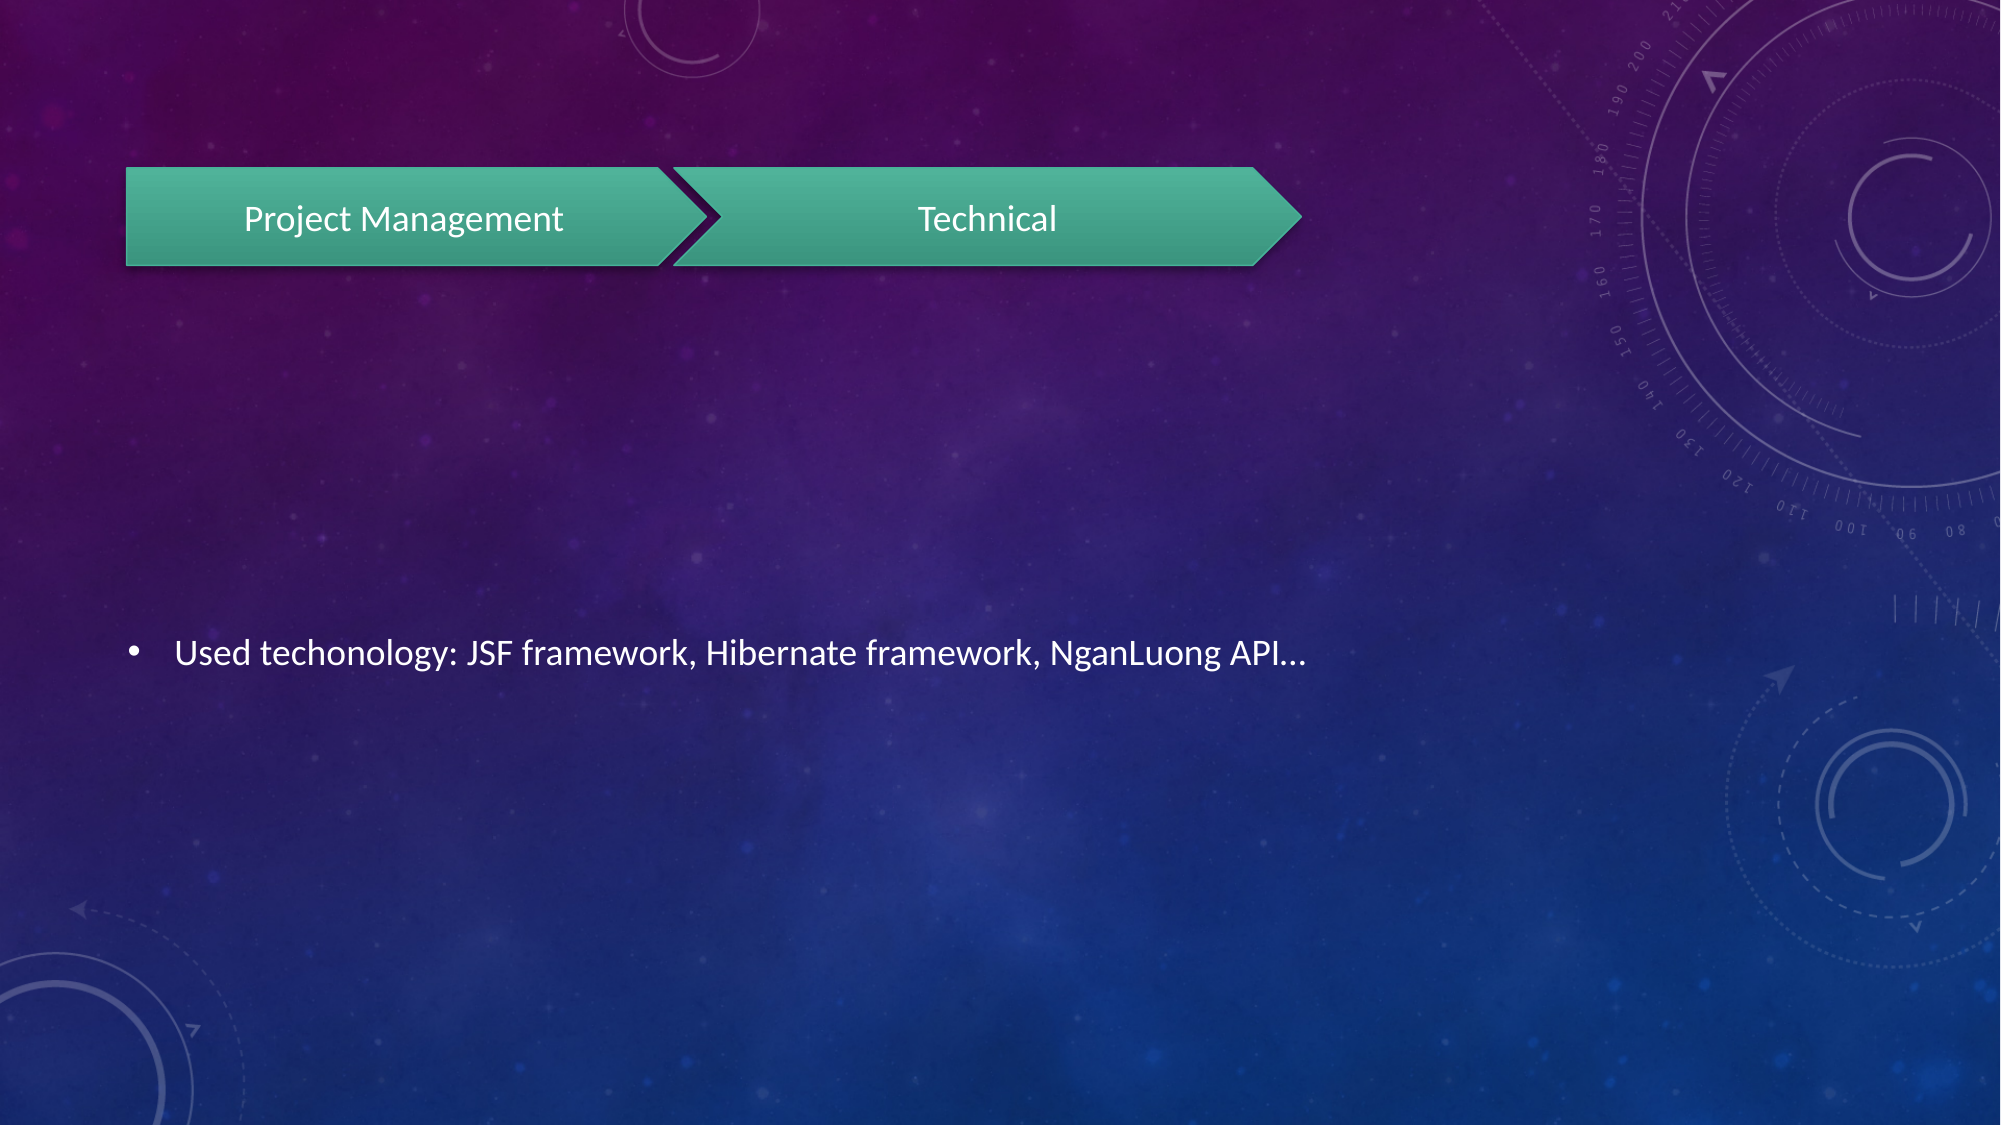

#
Project Management
Technical
Used techonology: JSF framework, Hibernate framework, NganLuong API…